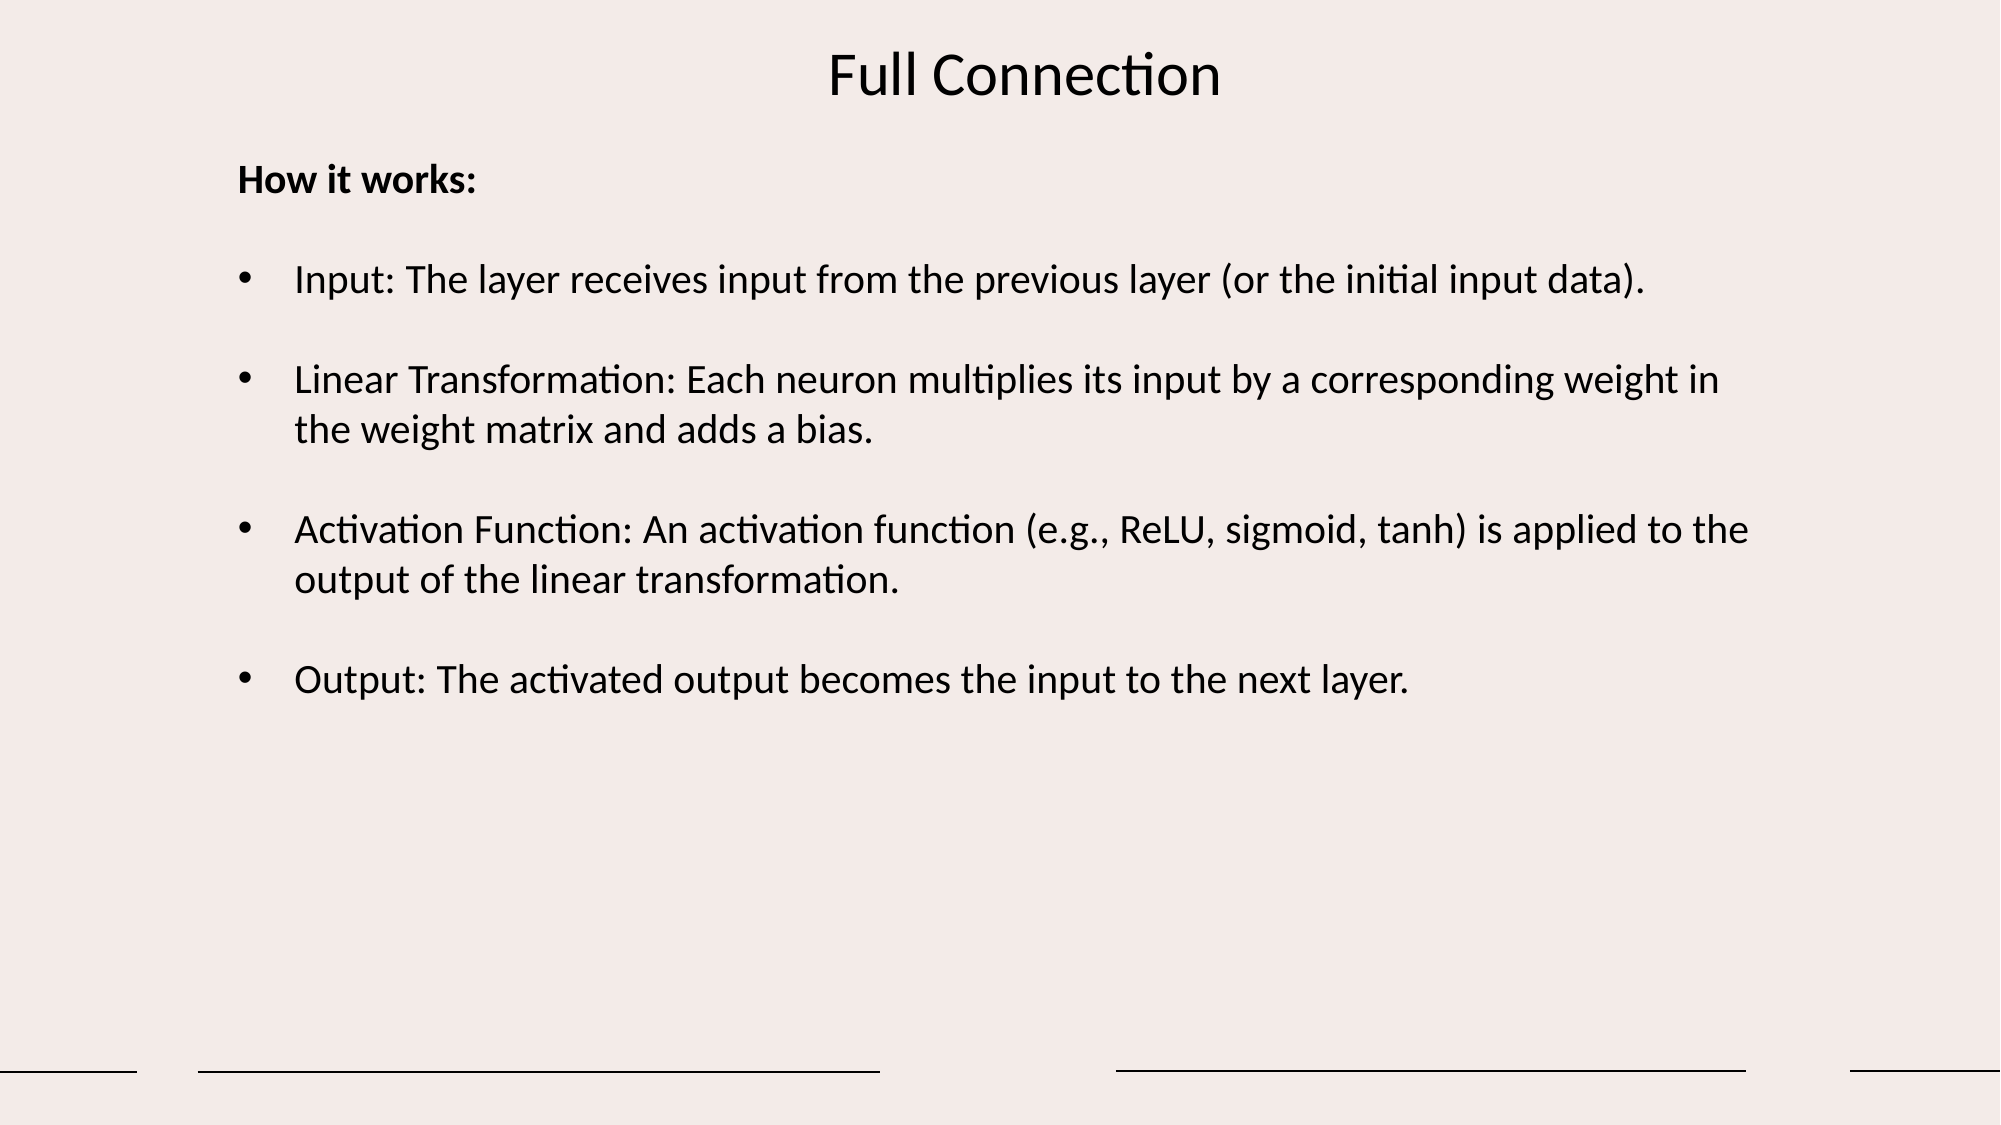

Full Connection
How it works:

Input: The layer receives input from the previous layer (or the initial input data).

Linear Transformation: Each neuron multiplies its input by a corresponding weight in the weight matrix and adds a bias.

Activation Function: An activation function (e.g., ReLU, sigmoid, tanh) is applied to the output of the linear transformation.

Output: The activated output becomes the input to the next layer.